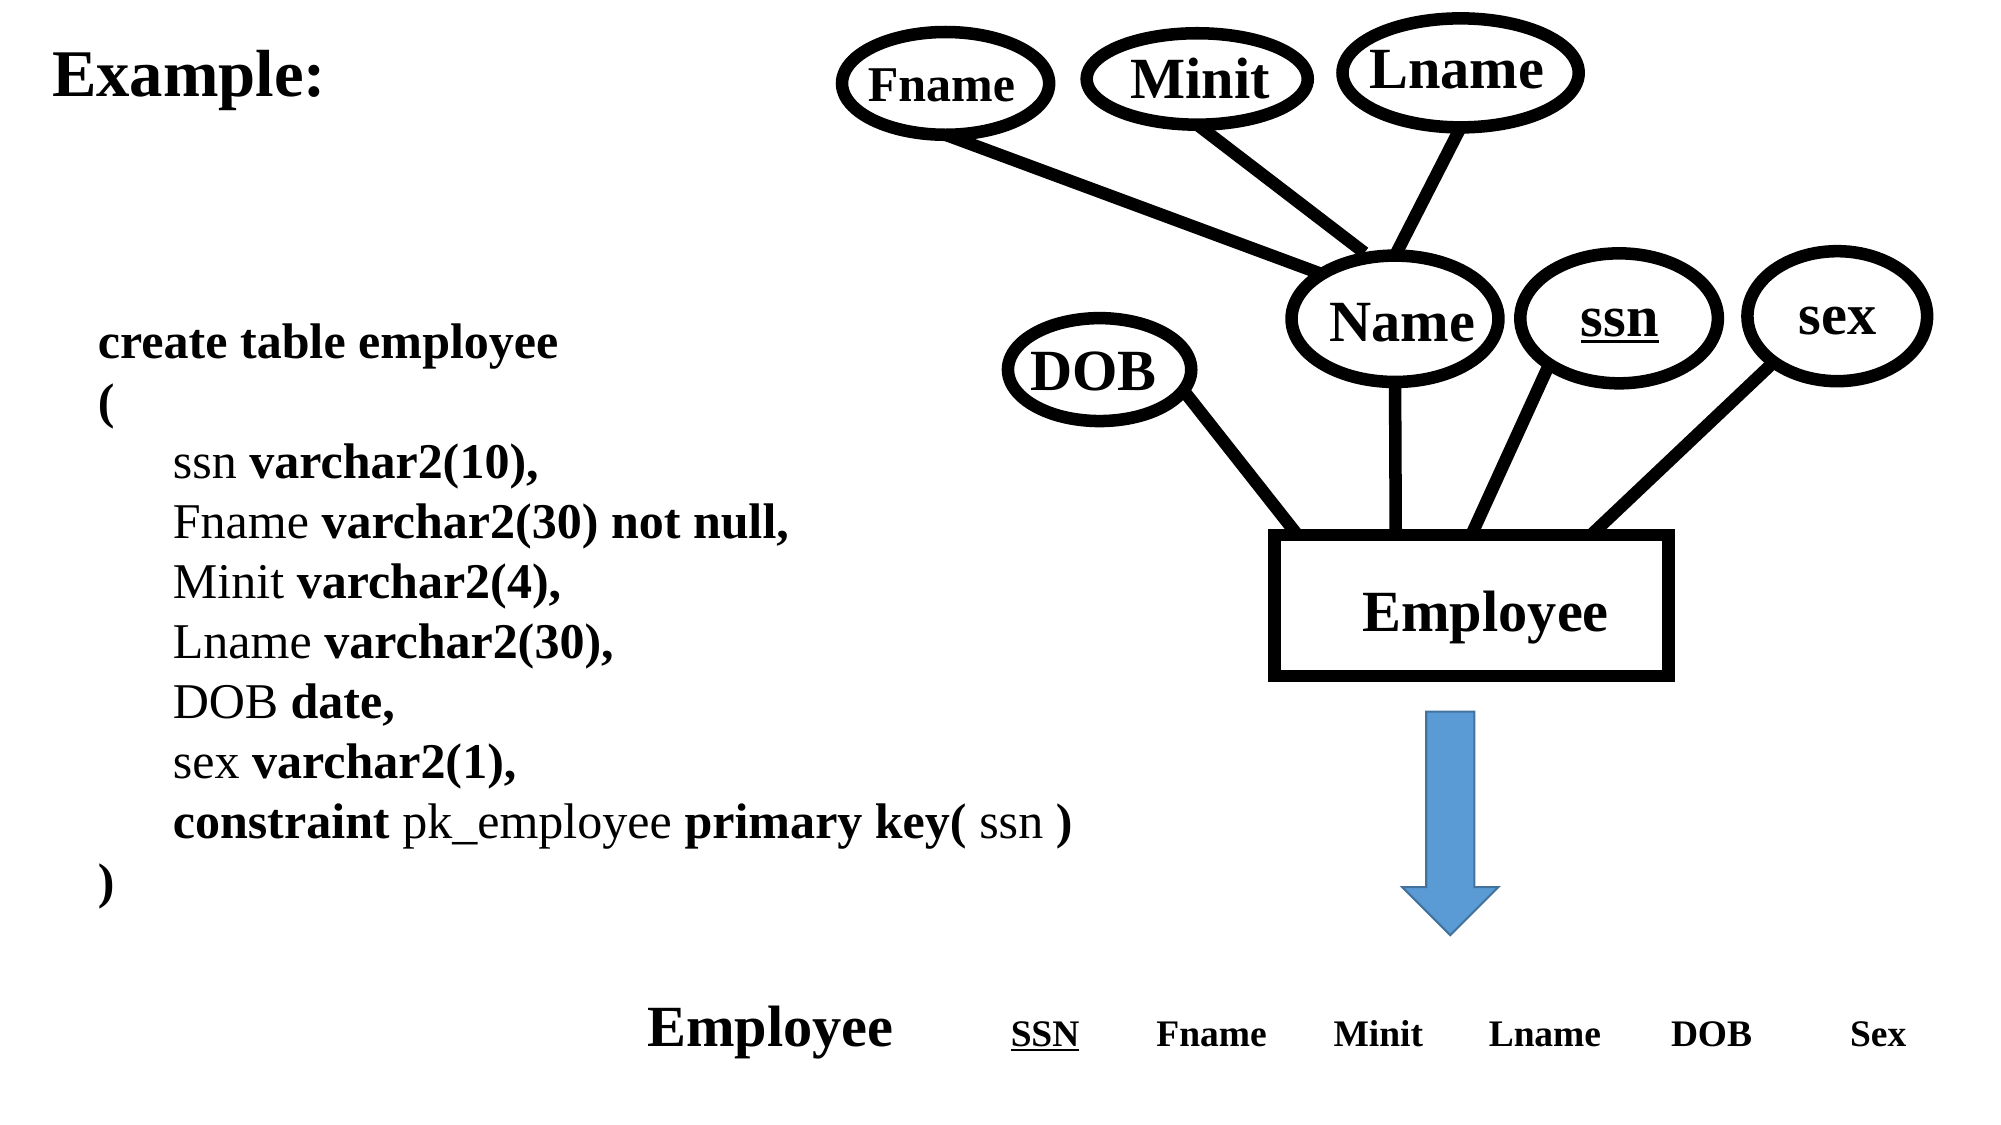

Lname
Example:

Fname

Minit

sex

ssn

Name
create table employee
(
ssn varchar2(10),
Fname varchar2(30) not null,
Minit varchar2(4),
Lname varchar2(30),
DOB date,
sex varchar2(1),
constraint pk_employee primary key( ssn )
)

DOB

Employee

Employee
| SSN | Fname | Minit | Lname | DOB | Sex |
| --- | --- | --- | --- | --- | --- |